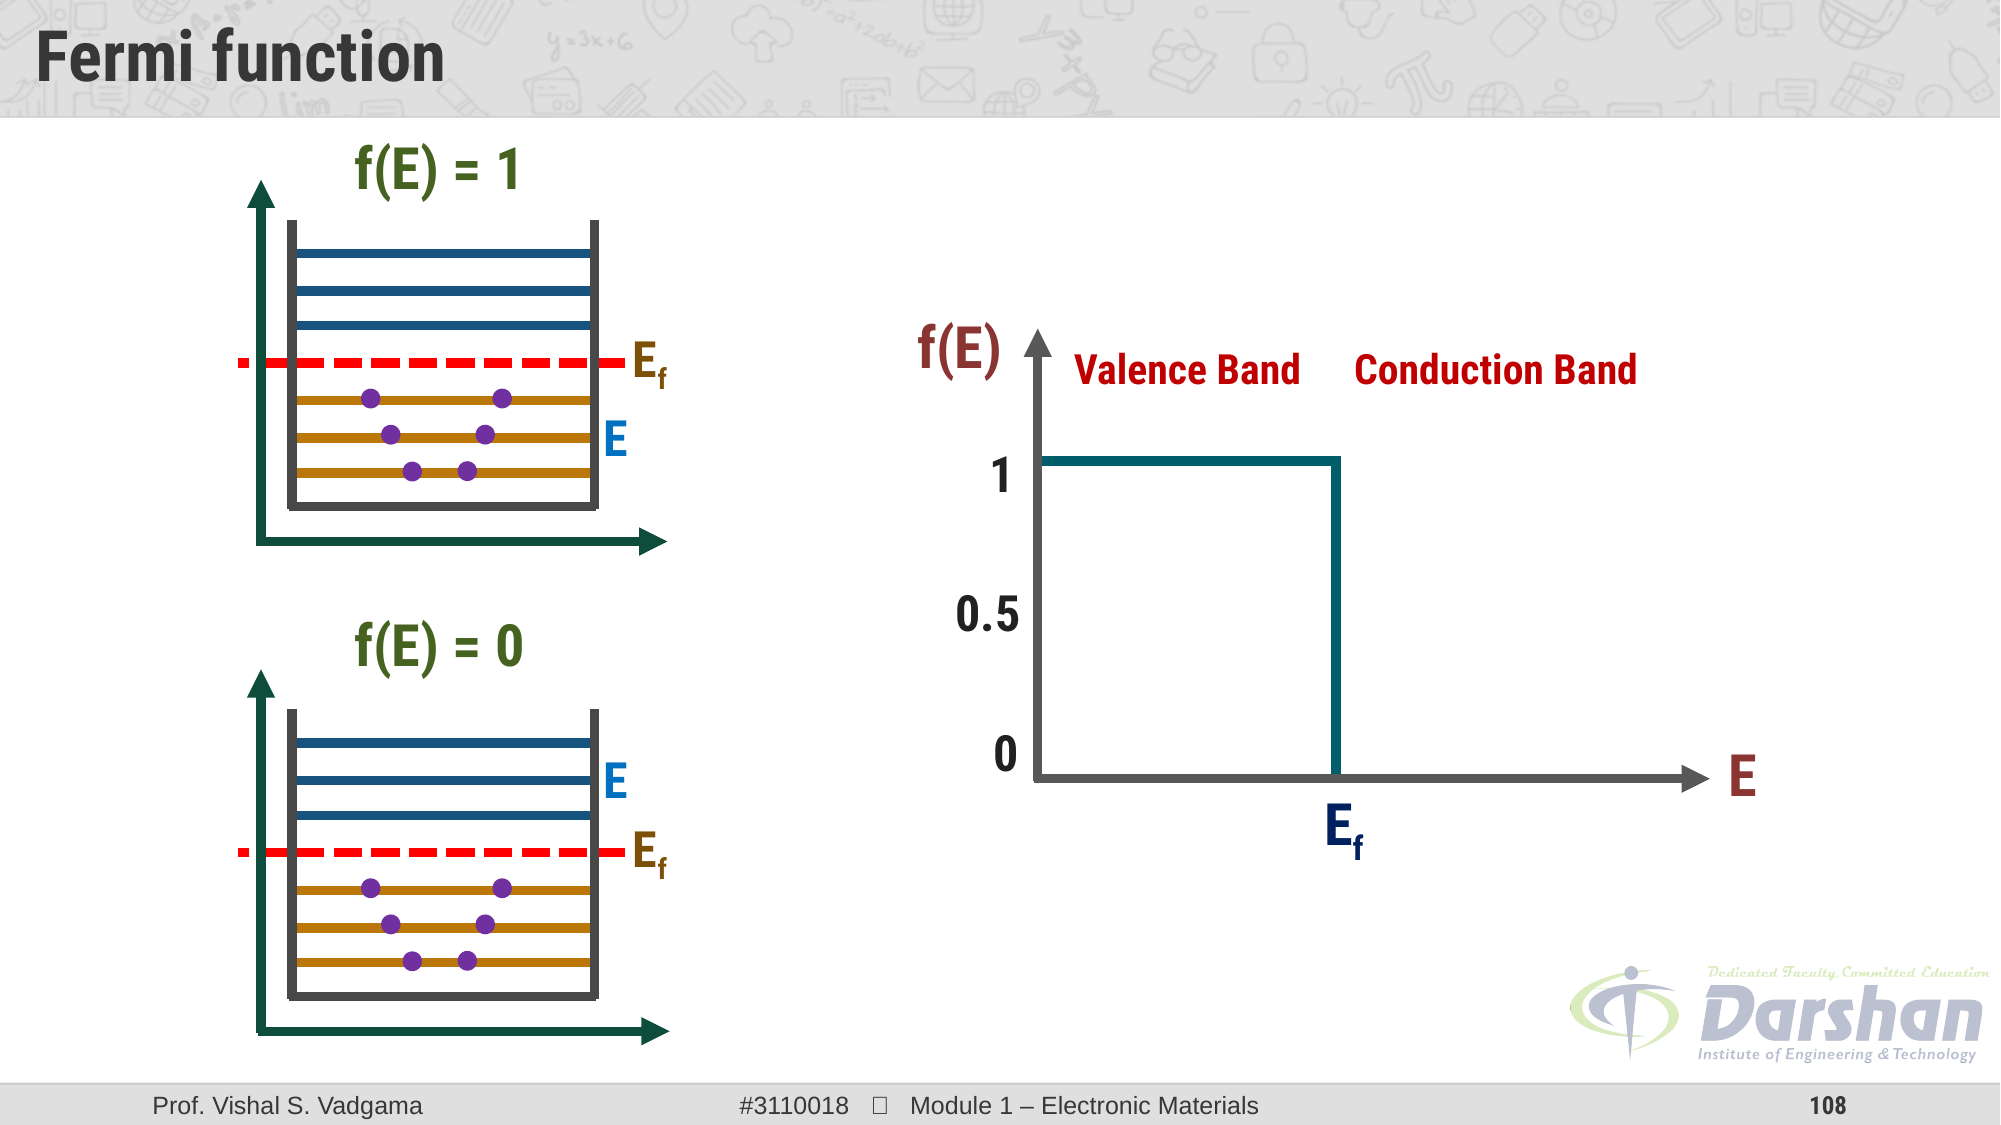

# Fermi function
f(E) = 1

Ef
E
f(E)
Conduction Band
Valence Band
1
0.5
0
f(E) = 0

E
Ef
E
Ef